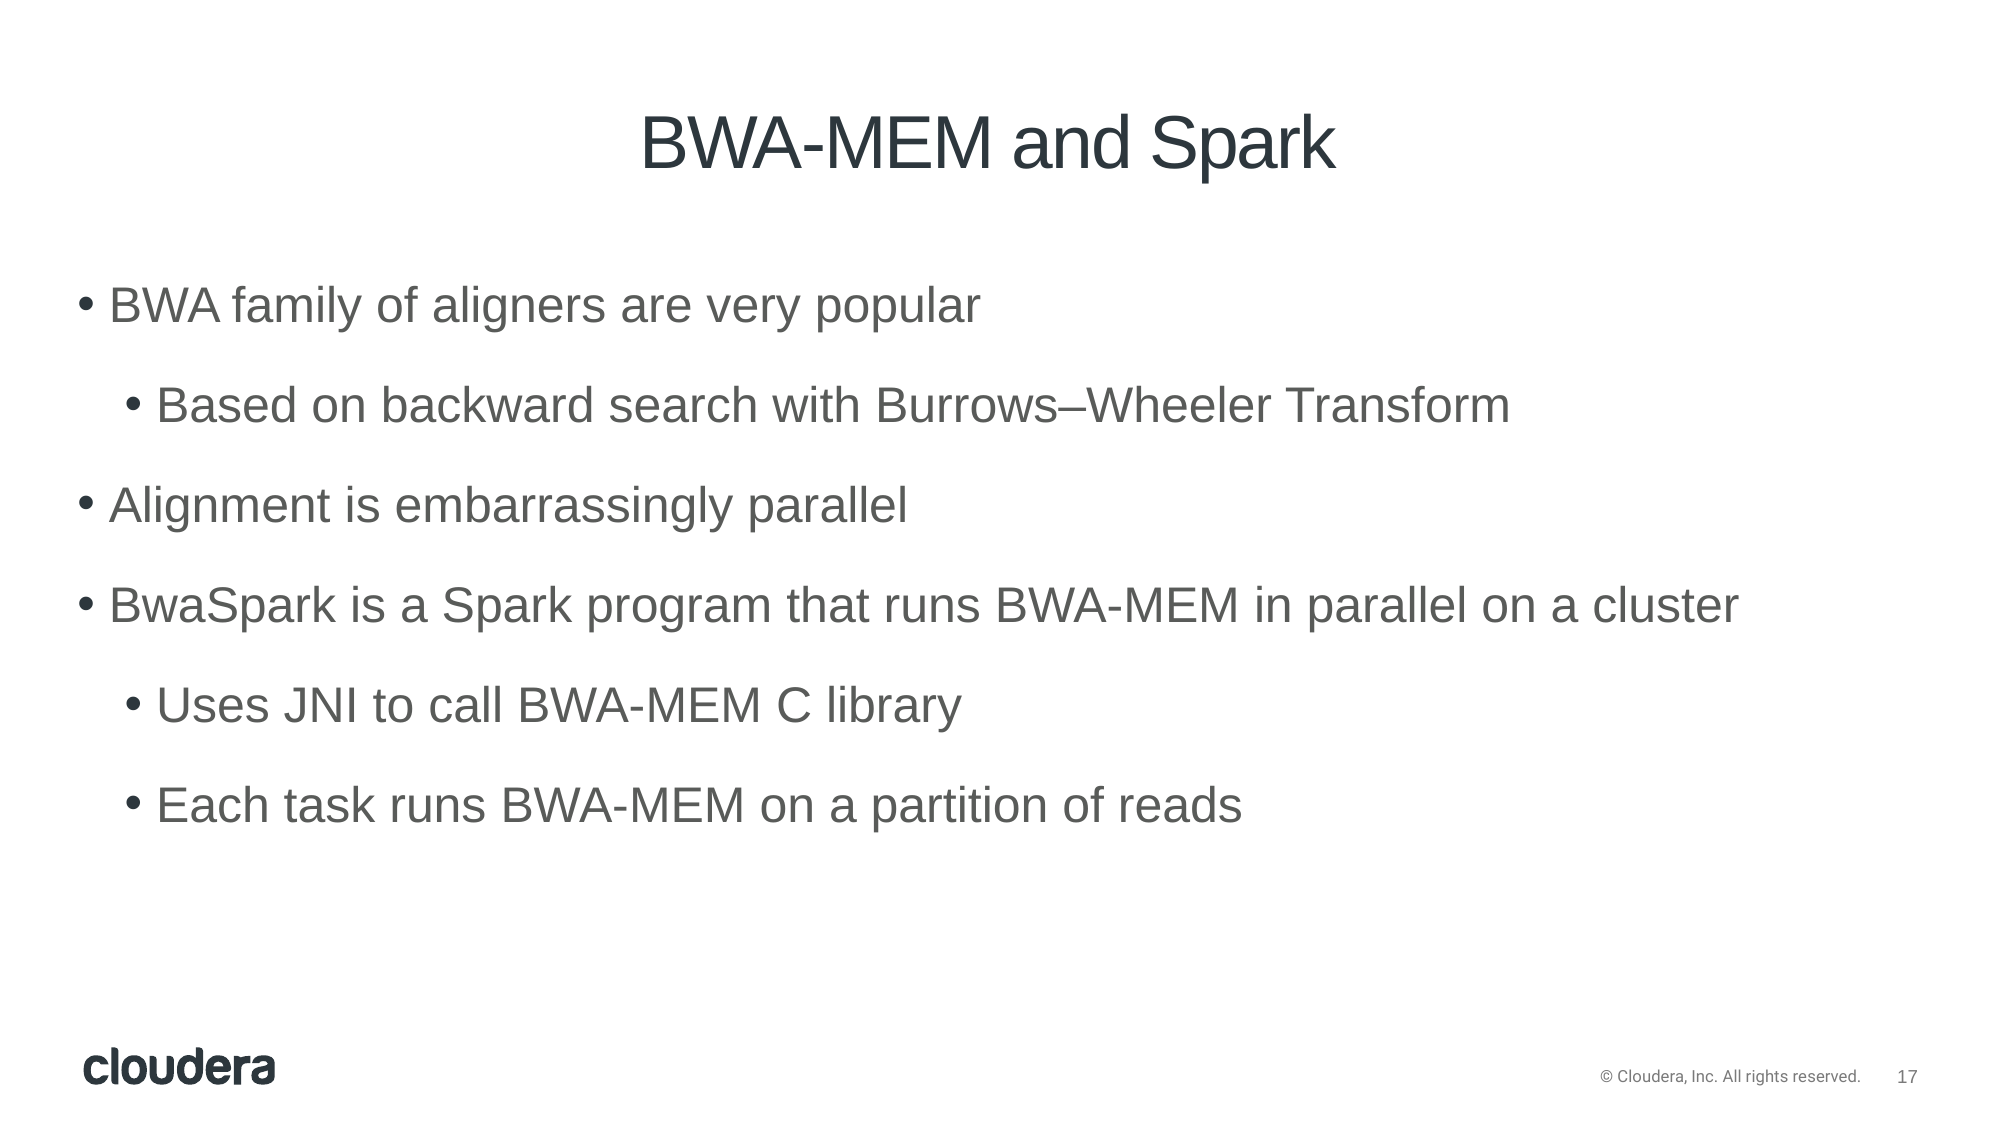

# BWA-MEM and Spark
 BWA family of aligners are very popular
 Based on backward search with Burrows–Wheeler Transform
 Alignment is embarrassingly parallel
 BwaSpark is a Spark program that runs BWA-MEM in parallel on a cluster
 Uses JNI to call BWA-MEM C library
 Each task runs BWA-MEM on a partition of reads